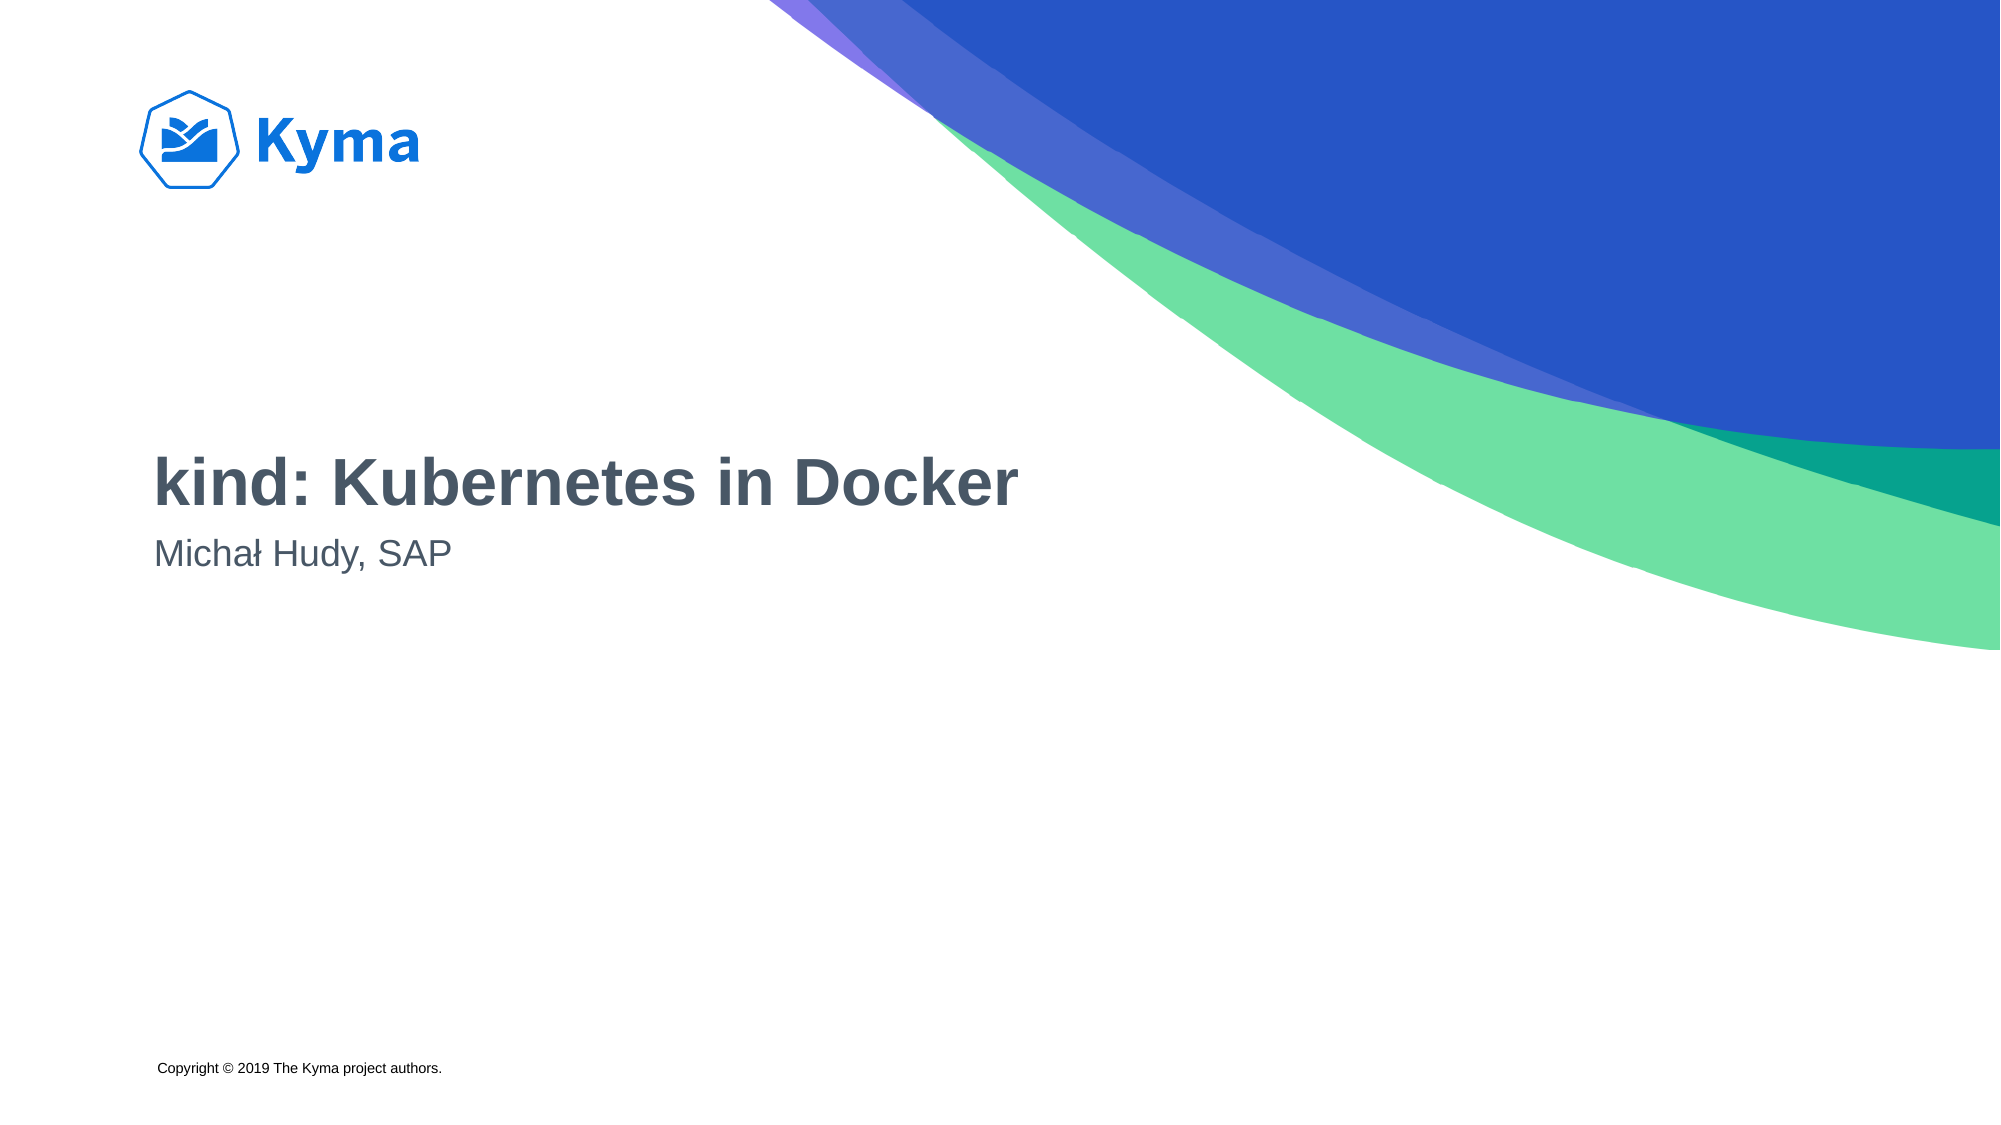

# kind: Kubernetes in Docker

Michał Hudy, SAP